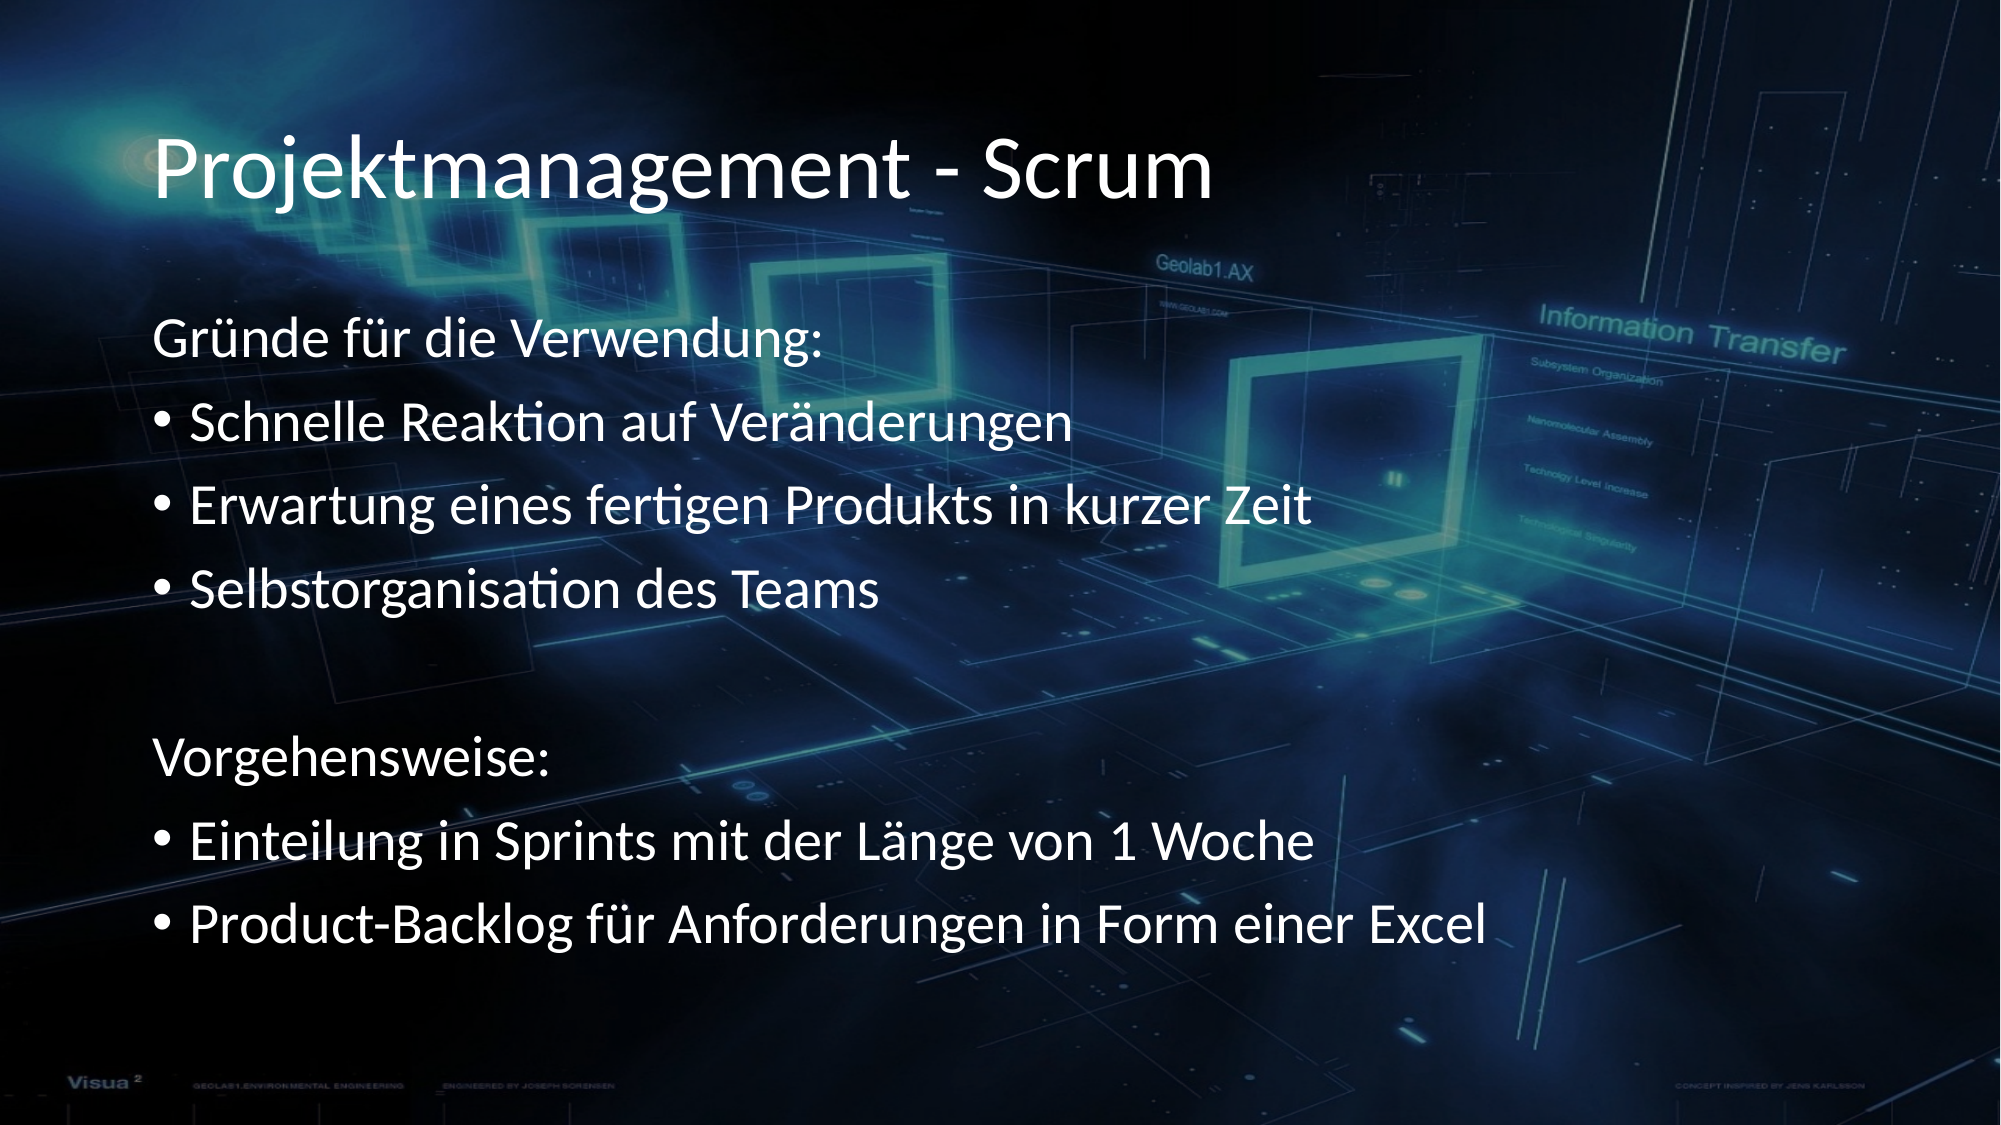

# Projektmanagement - Scrum
Gründe für die Verwendung:
Schnelle Reaktion auf Veränderungen
Erwartung eines fertigen Produkts in kurzer Zeit
Selbstorganisation des Teams

Vorgehensweise:
Einteilung in Sprints mit der Länge von 1 Woche
Product-Backlog für Anforderungen in Form einer Excel